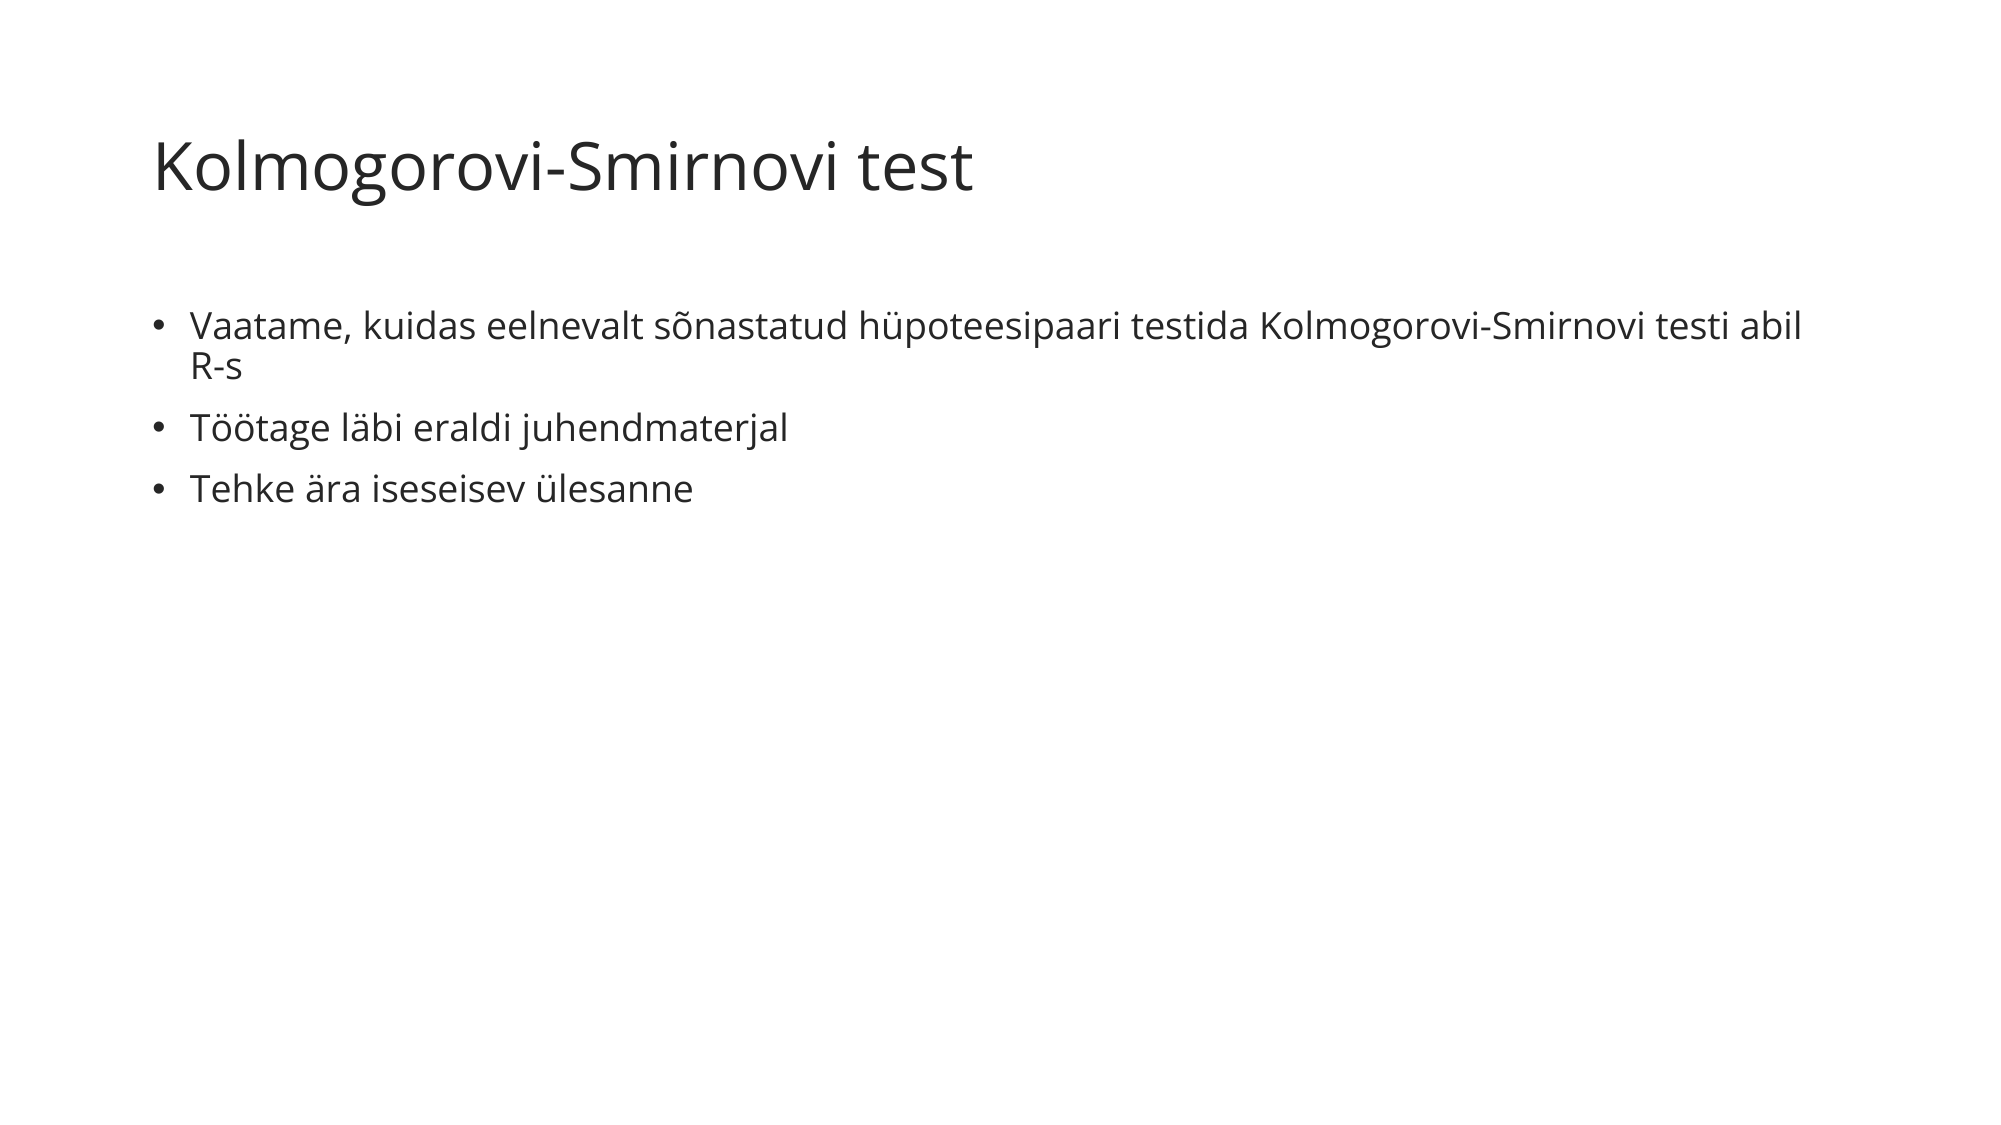

# Kolmogorovi-Smirnovi test
Vaatame, kuidas eelnevalt sõnastatud hüpoteesipaari testida Kolmogorovi-Smirnovi testi abil R-s
Töötage läbi eraldi juhendmaterjal
Tehke ära iseseisev ülesanne